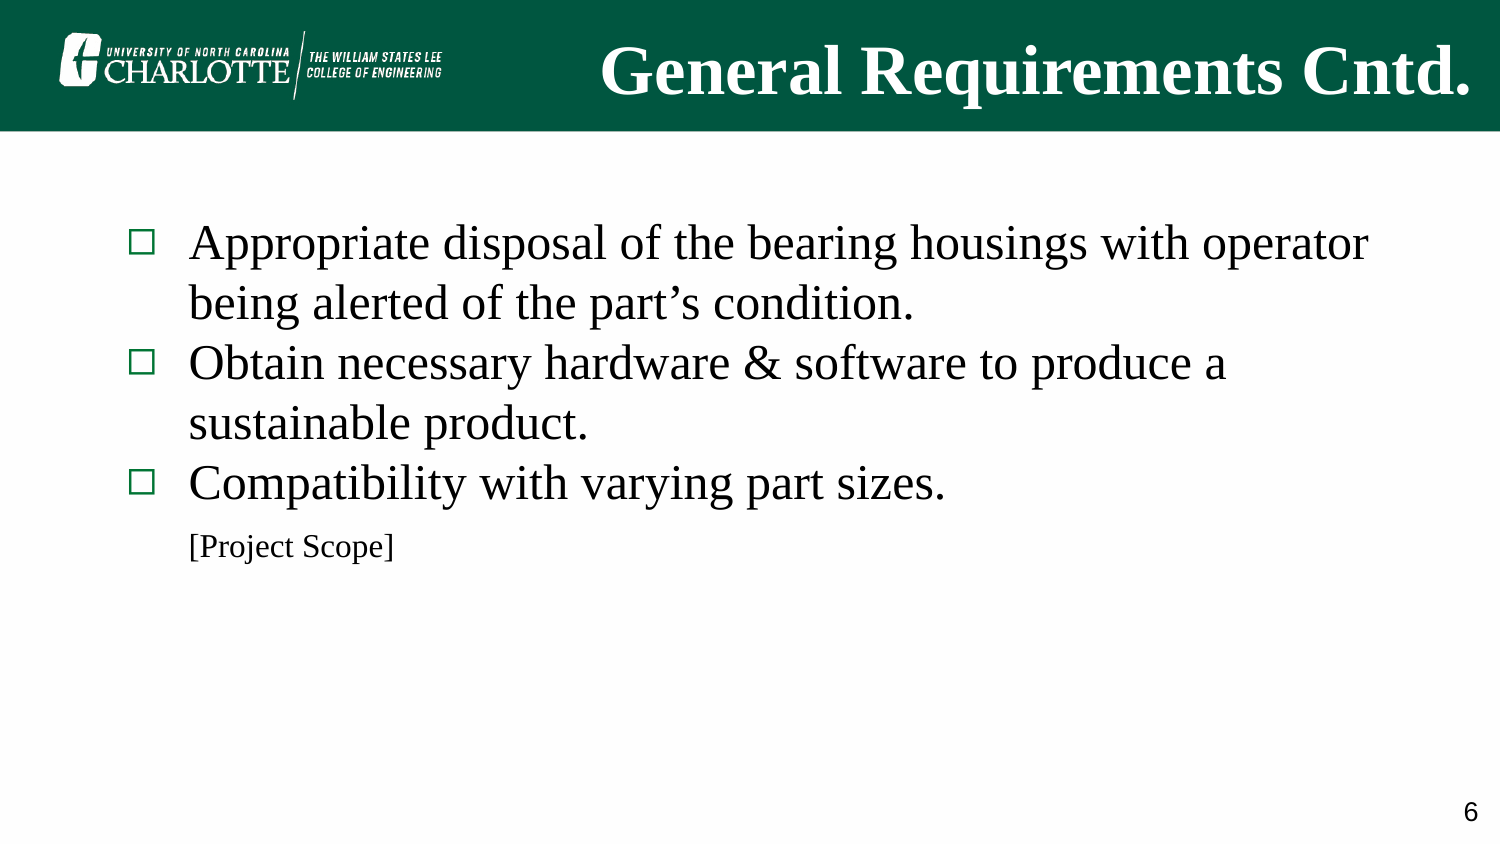

# General Requirements Cntd.
Appropriate disposal of the bearing housings with operator being alerted of the part’s condition.
Obtain necessary hardware & software to produce a sustainable product.
Compatibility with varying part sizes.
[Project Scope]
6